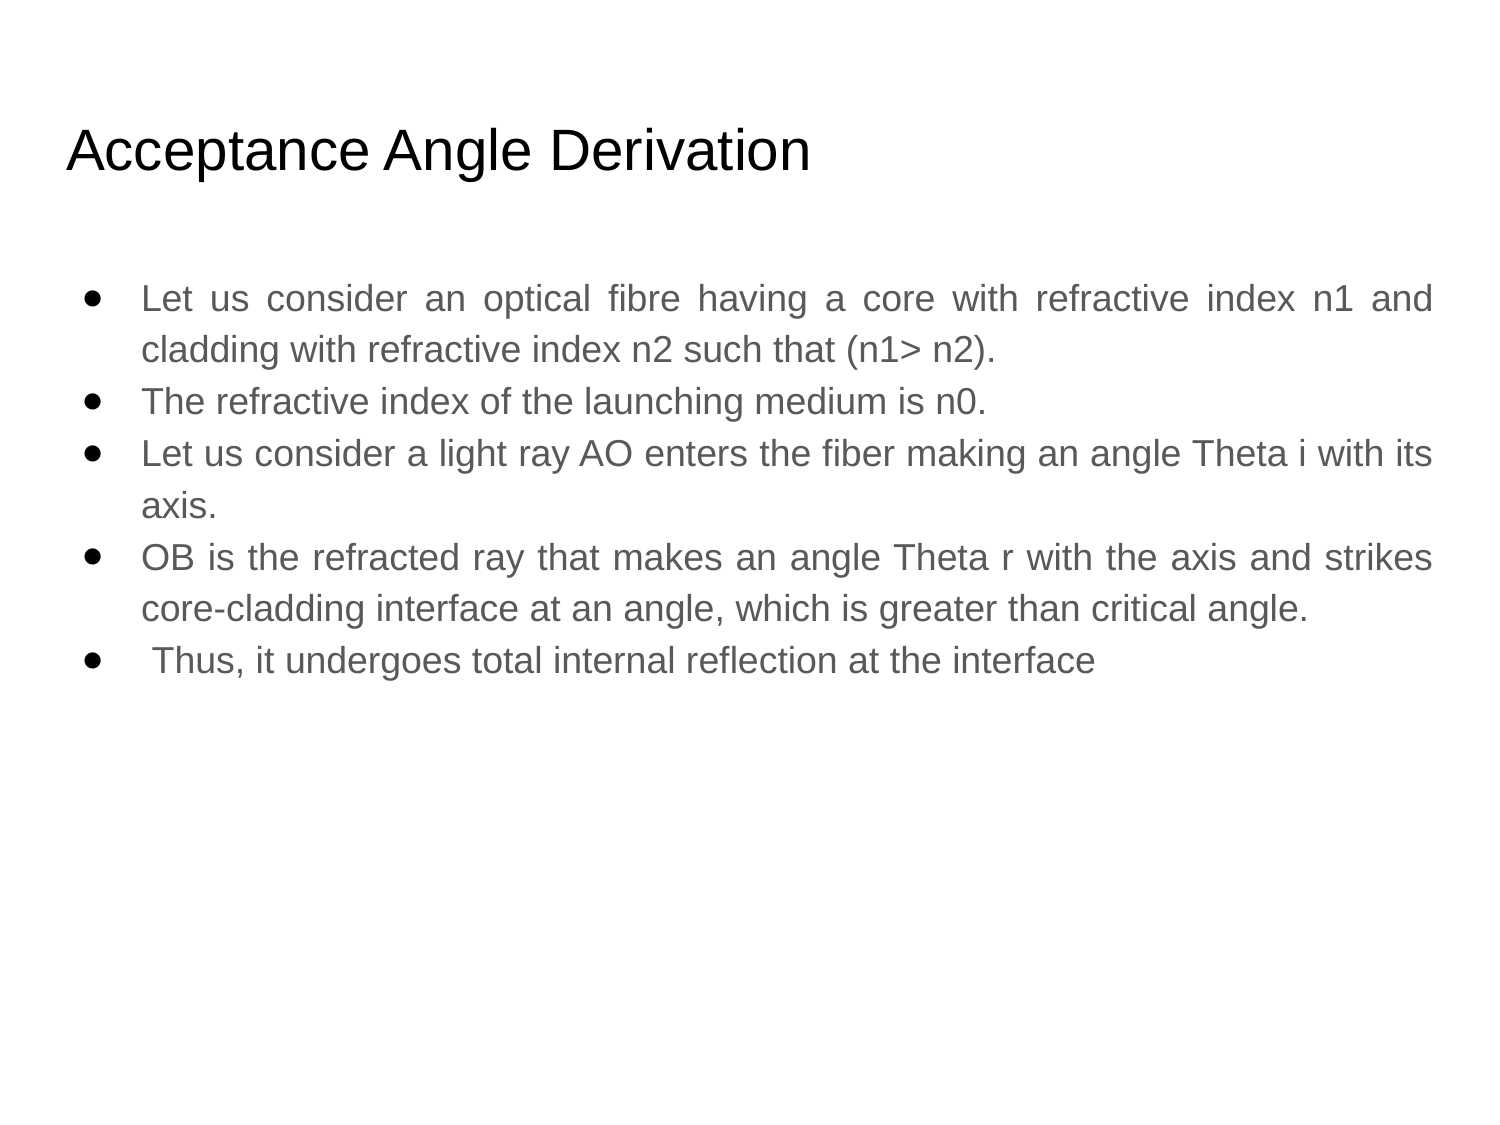

# Acceptance Angle Derivation
Let us consider an optical fibre having a core with refractive index n1 and cladding with refractive index n2 such that (n1> n2).
The refractive index of the launching medium is n0.
Let us consider a light ray AO enters the fiber making an angle Theta i with its axis.
OB is the refracted ray that makes an angle Theta r with the axis and strikes core-cladding interface at an angle, which is greater than critical angle.
 Thus, it undergoes total internal reflection at the interface